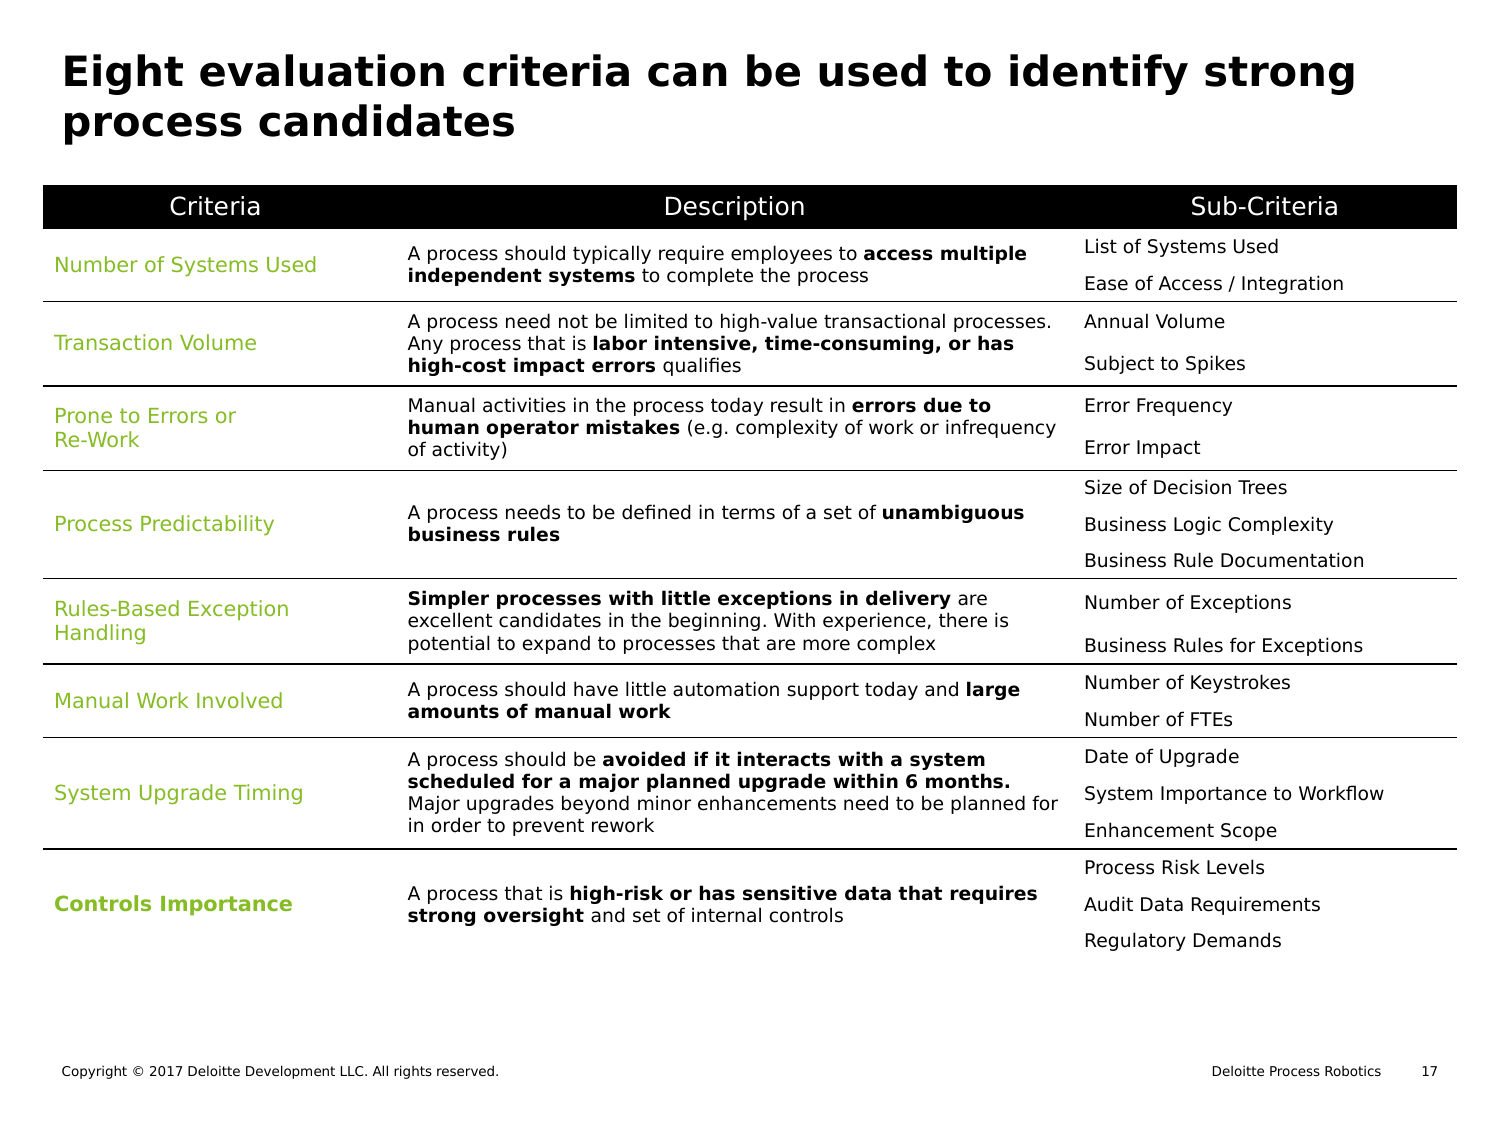

Eight evaluation criteria can be used to identify strong process candidates
| Criteria | Description | Sub-Criteria |
| --- | --- | --- |
| Number of Systems Used | A process should typically require employees to access multiple independent systems to complete the process | List of Systems Used |
|  |  | Ease of Access / Integration |
| Transaction Volume | A process need not be limited to high-value transactional processes. Any process that is labor intensive, time-consuming, or has high-cost impact errors qualifies | Annual Volume |
|  |  | Subject to Spikes |
| Prone to Errors or Re-Work | Manual activities in the process today result in errors due to human operator mistakes (e.g. complexity of work or infrequency of activity) | Error Frequency |
|  |  | Error Impact |
| Process Predictability | A process needs to be defined in terms of a set of unambiguous business rules | Size of Decision Trees |
|  |  | Business Logic Complexity |
|  |  | Business Rule Documentation |
| Rules-Based Exception Handling | Simpler processes with little exceptions in delivery are excellent candidates in the beginning. With experience, there is potential to expand to processes that are more complex | Number of Exceptions |
|  |  | Business Rules for Exceptions |
| Manual Work Involved | A process should have little automation support today and large amounts of manual work | Number of Keystrokes |
|  |  | Number of FTEs |
| System Upgrade Timing | A process should be avoided if it interacts with a system scheduled for a major planned upgrade within 6 months. Major upgrades beyond minor enhancements need to be planned for in order to prevent rework | Date of Upgrade |
|  |  | System Importance to Workflow |
|  |  | Enhancement Scope |
| Controls Importance | A process that is high-risk or has sensitive data that requires strong oversight and set of internal controls | Process Risk Levels |
|  |  | Audit Data Requirements |
|  |  | Regulatory Demands |